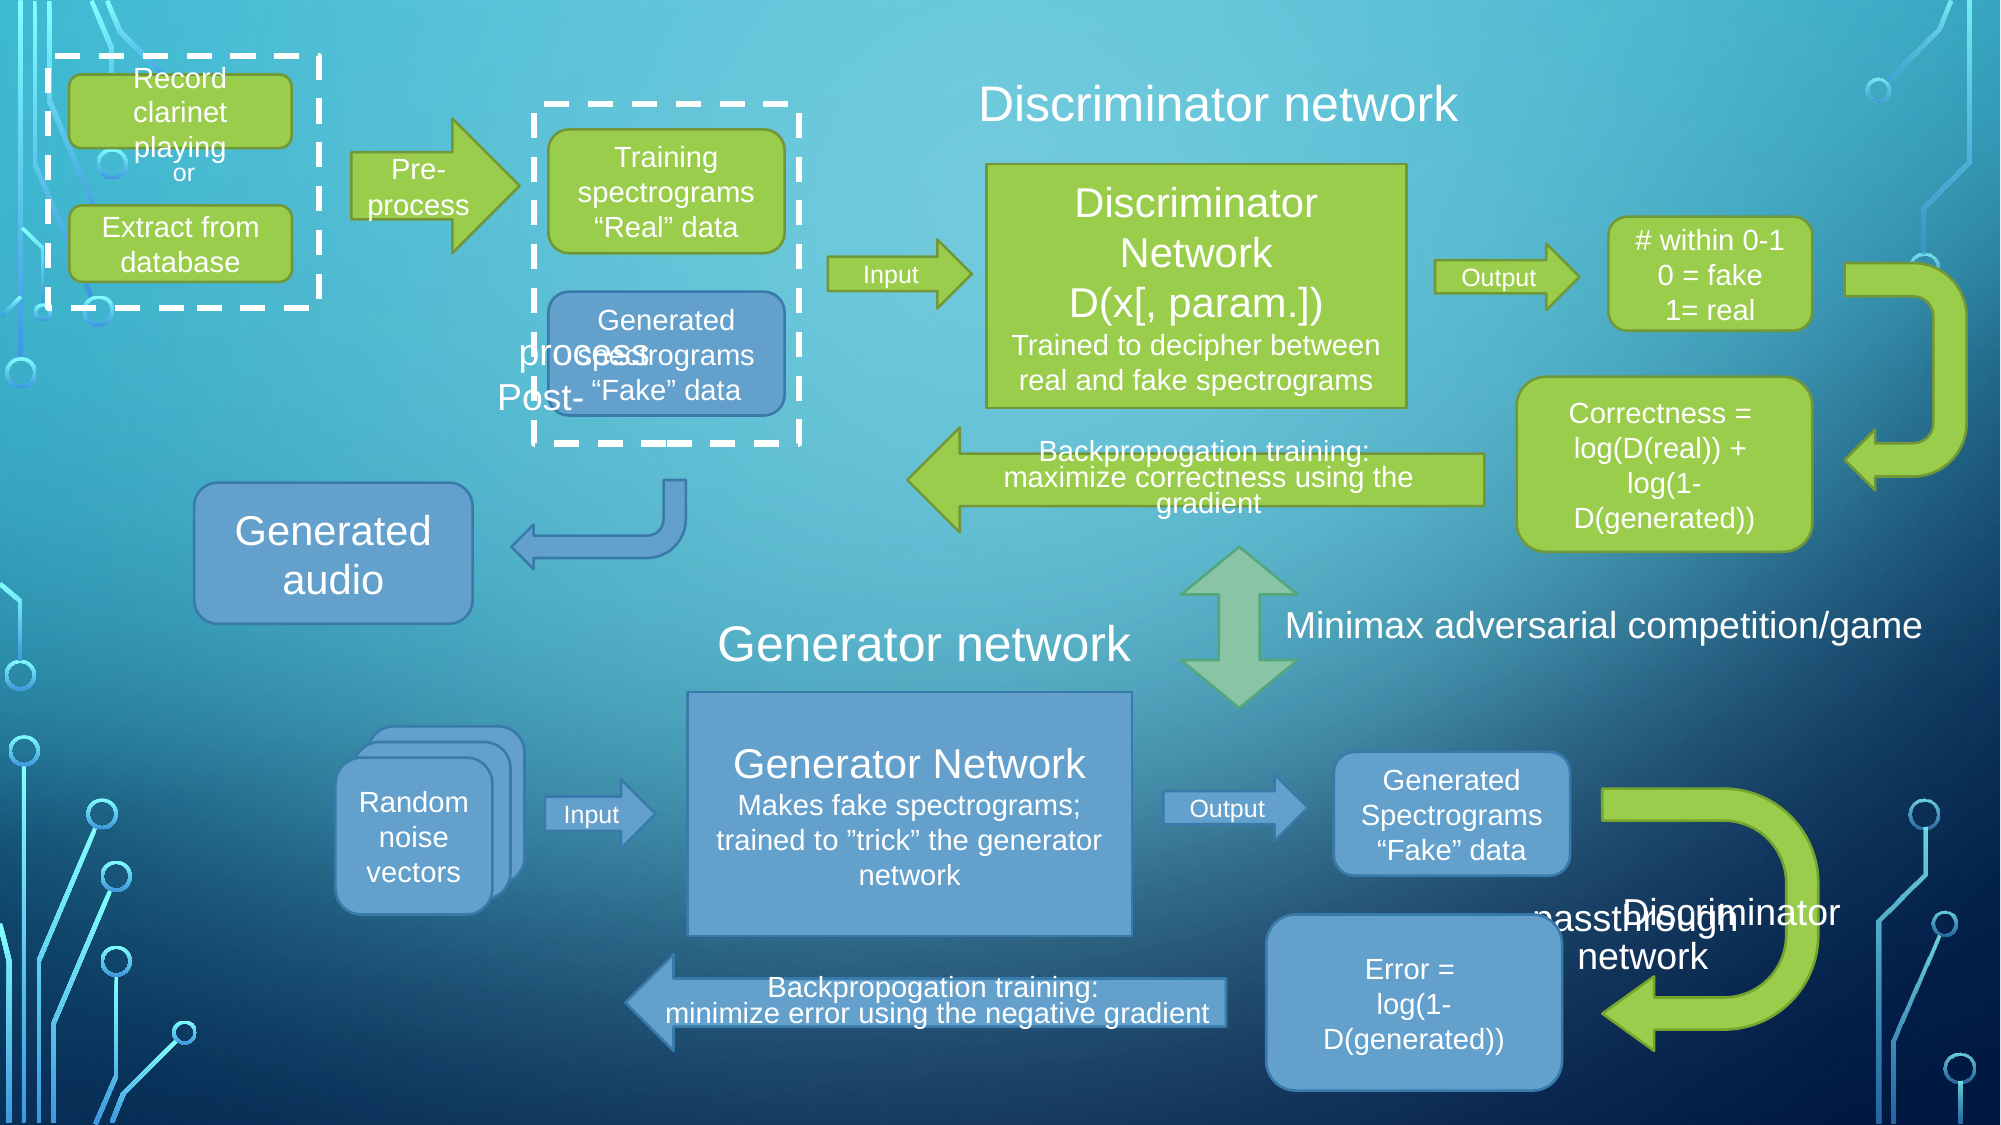

Discriminator network
Record clarinet playing

Pre-process
Training
spectrograms
“Real” data
or
Discriminator Network
D(x[, param.])
Trained to decipher between real and fake spectrograms
Extract from database
# within 0-1
0 = fake
1= real
Input
Output
Generated
spectrograms
“Fake” data

Correctness =
log(D(real)) +
log(1-D(generated))
Backpropogation training:
maximize correctness using the gradient
Post-process
Generated audio

Minimax adversarial competition/game
Generator network
Generator Network
Makes fake spectrograms; trained to ”trick” the generator network

Generated
Spectrograms
“Fake” data
Random noise vectors
Output
Input
Discriminator network passthrough
Error =
log(1-D(generated))
Backpropogation training:
minimize error using the negative gradient